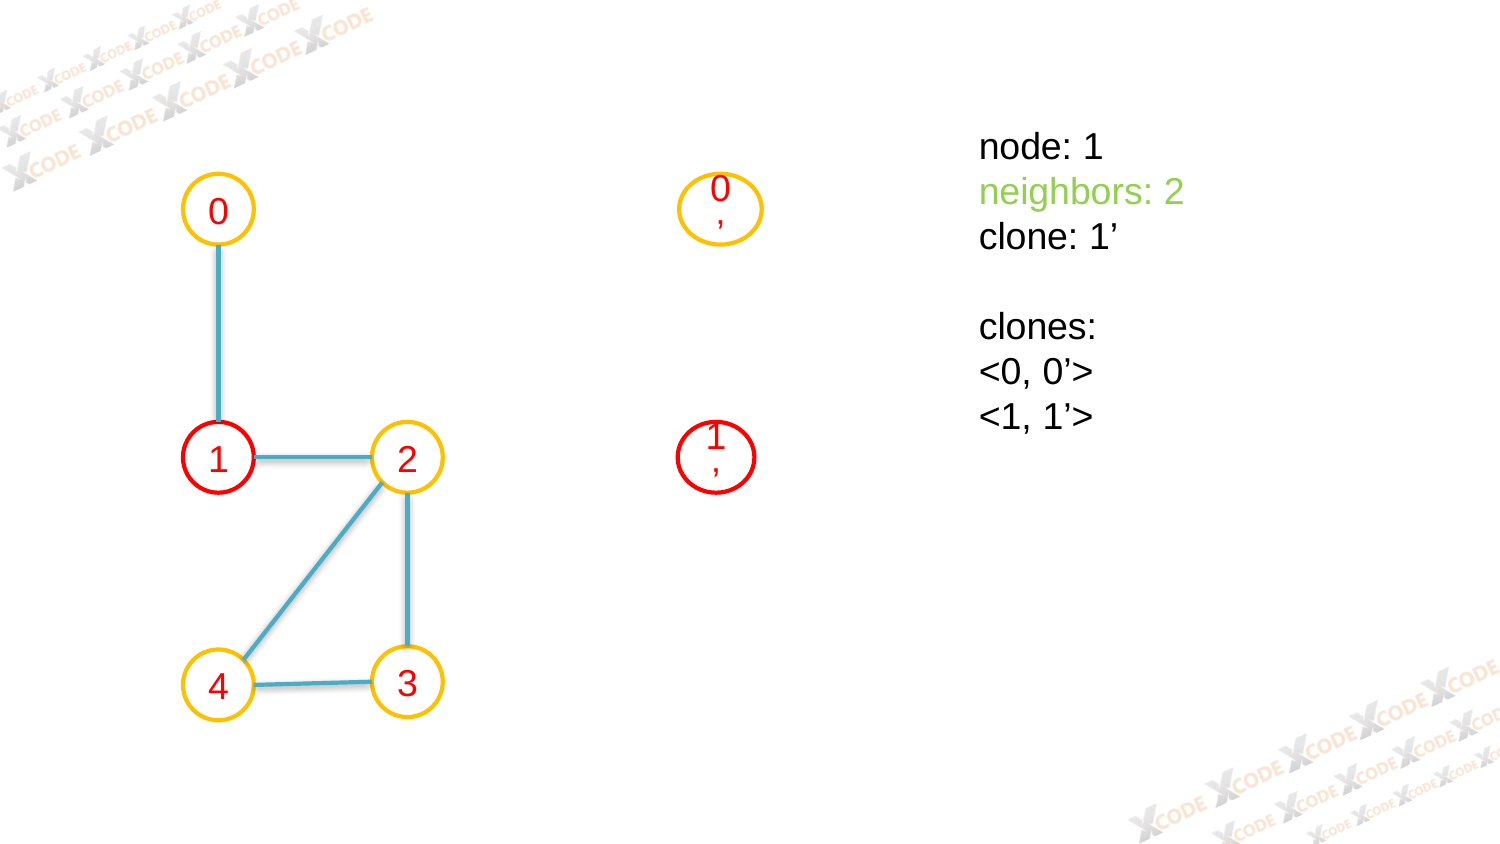

node: 1
neighbors: 2
clone: 1’

clones:
<0, 0’>
<1, 1’>
0
0’
1
2
1’
3
4